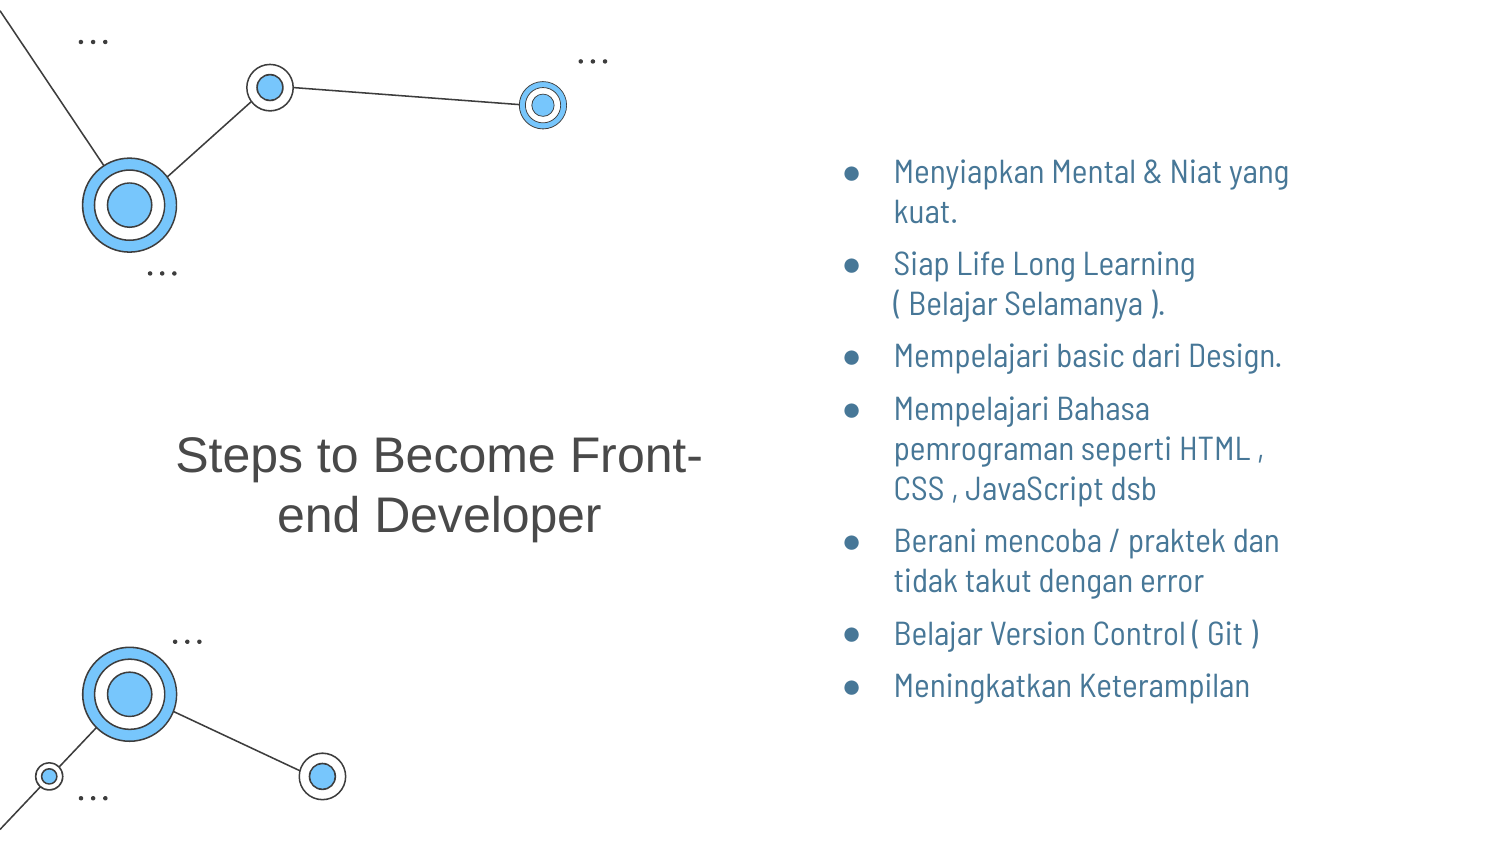

Menyiapkan Mental & Niat yang kuat.
Siap Life Long Learning ( Belajar Selamanya ).
Mempelajari basic dari Design.
Mempelajari Bahasa pemrograman seperti HTML , CSS , JavaScript dsb
Berani mencoba / praktek dan tidak takut dengan error
Belajar Version Control ( Git )
Meningkatkan Keterampilan
# Steps to Become Front-end Developer